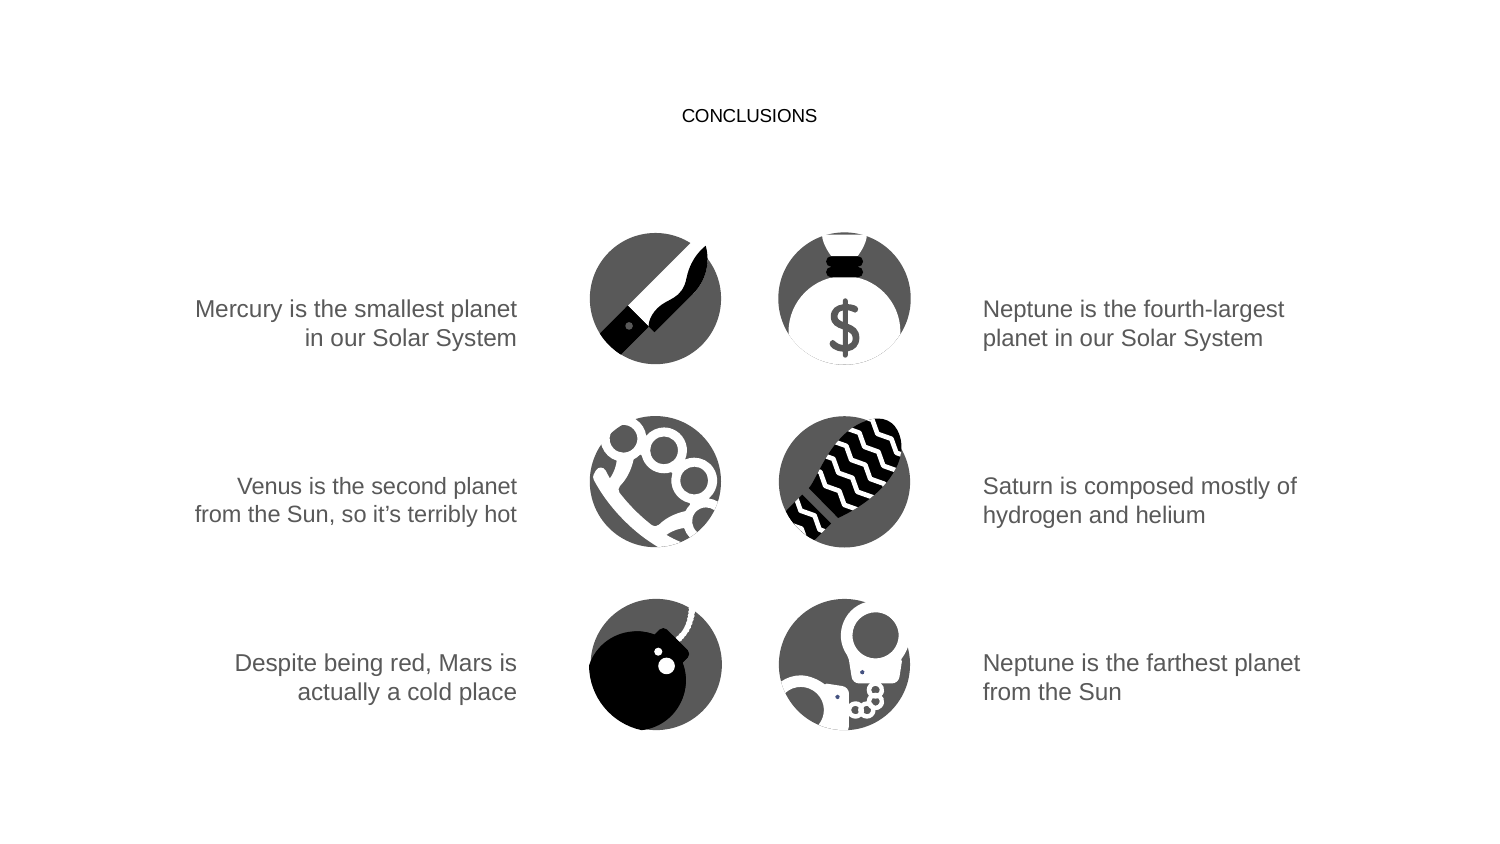

# CONCLUSIONS
MERCURY
NEPTUNE

Mercury is the smallest planet in our Solar System
Neptune is the fourth-largest planet in our Solar System
SATURN
VENUS

Venus is the second planet from the Sun, so it’s terribly hot
Saturn is composed mostly of hydrogen and helium
NEPTUNE
MARS

Neptune is the farthest planet from the Sun
Despite being red, Mars is actually a cold place